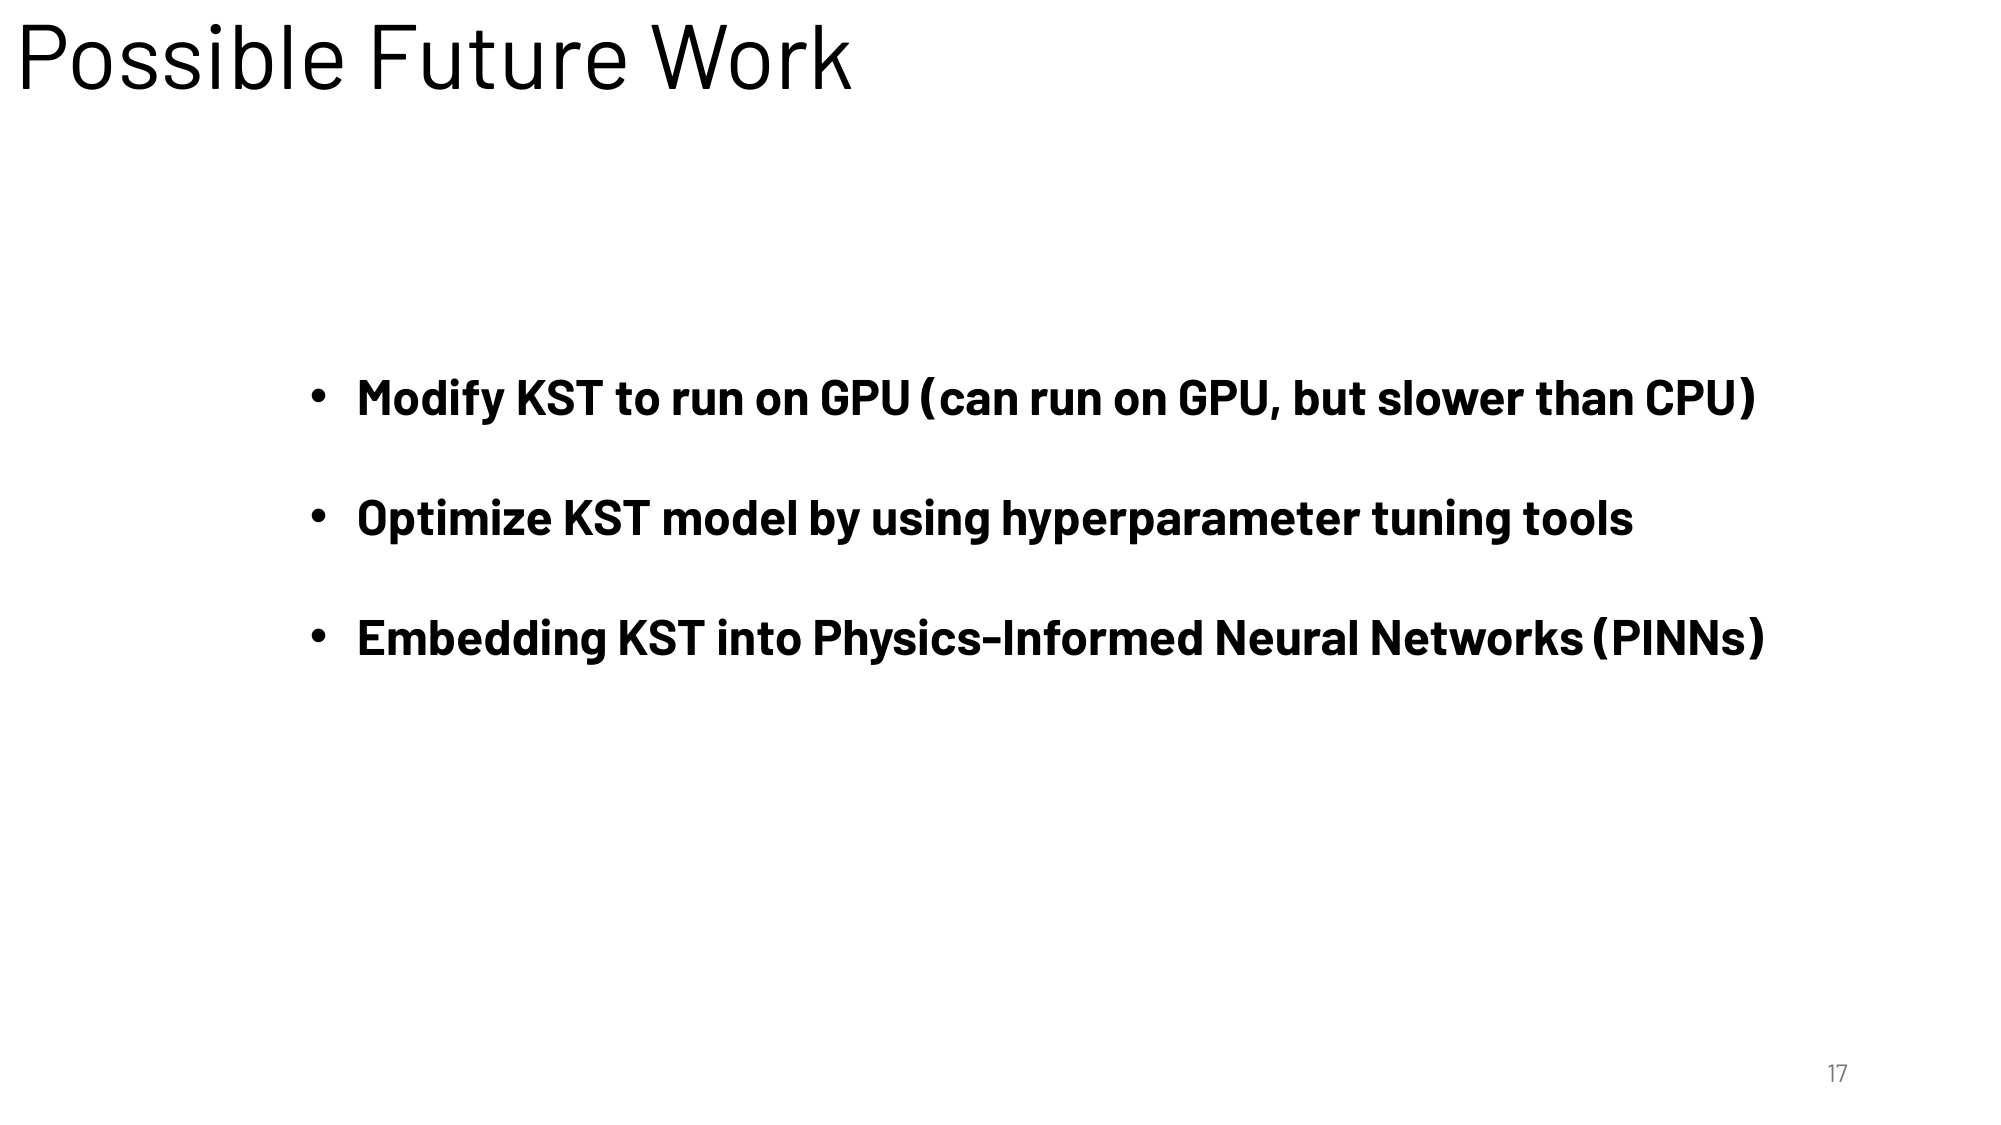

# Possible Future Work
Modify KST to run on GPU (can run on GPU, but slower than CPU)

Optimize KST model by using hyperparameter tuning tools

Embedding KST into Physics-Informed Neural Networks (PINNs)

17